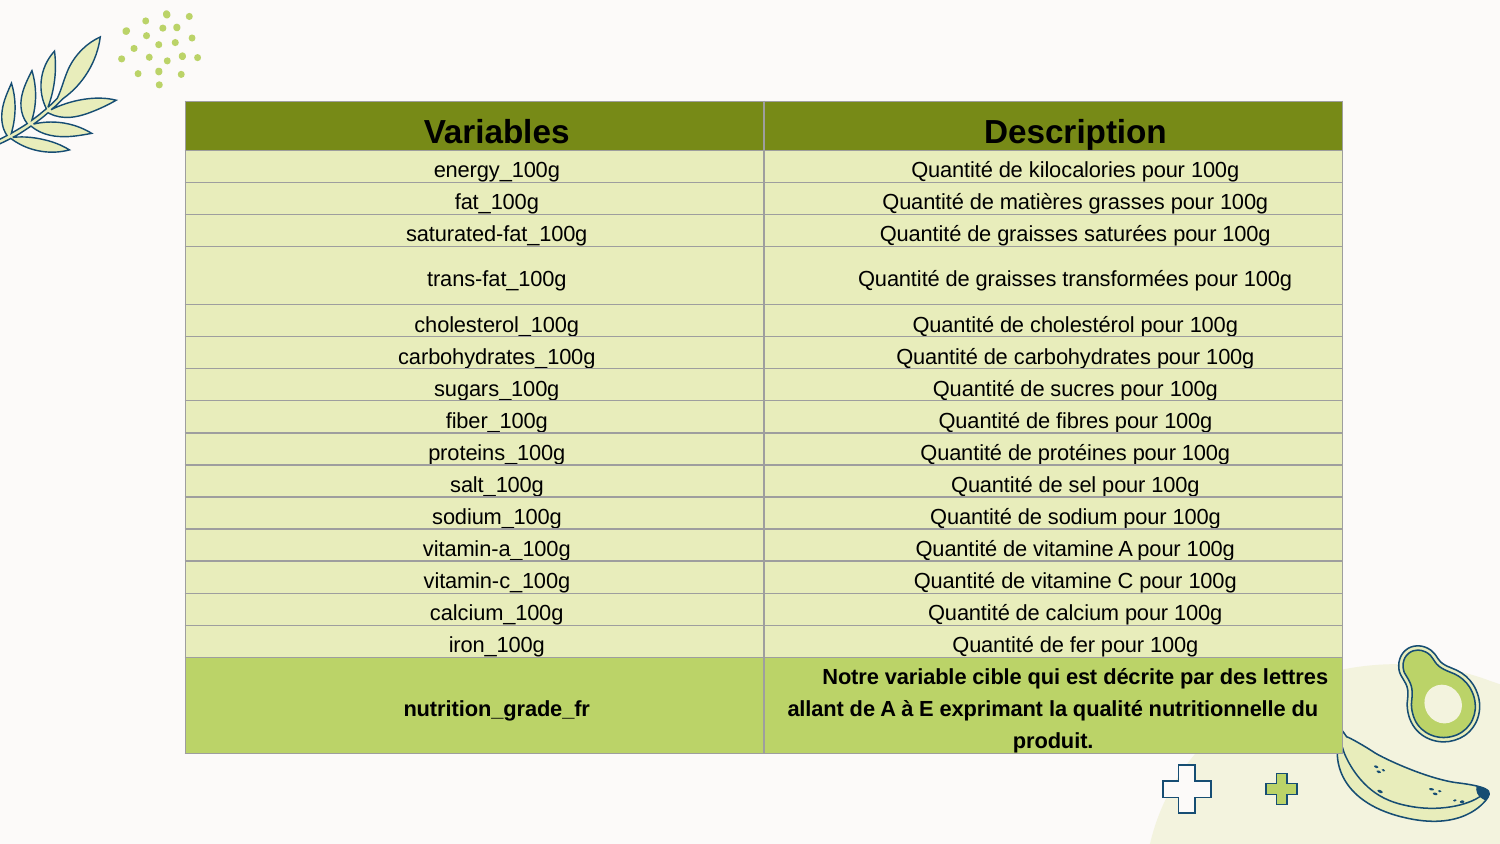

| Variables | Description |
| --- | --- |
| energy\_100g | Quantité de kilocalories pour 100g |
| fat\_100g | Quantité de matières grasses pour 100g |
| saturated-fat\_100g | Quantité de graisses saturées pour 100g |
| trans-fat\_100g | Quantité de graisses transformées pour 100g |
| cholesterol\_100g | Quantité de cholestérol pour 100g |
| carbohydrates\_100g | Quantité de carbohydrates pour 100g |
| sugars\_100g | Quantité de sucres pour 100g |
| fiber\_100g | Quantité de fibres pour 100g |
| proteins\_100g | Quantité de protéines pour 100g |
| salt\_100g | Quantité de sel pour 100g |
| sodium\_100g | Quantité de sodium pour 100g |
| vitamin-a\_100g | Quantité de vitamine A pour 100g |
| vitamin-c\_100g | Quantité de vitamine C pour 100g |
| calcium\_100g | Quantité de calcium pour 100g |
| iron\_100g | Quantité de fer pour 100g |
| nutrition\_grade\_fr | Notre variable cible qui est décrite par des lettres allant de A à E exprimant la qualité nutritionnelle du produit. |